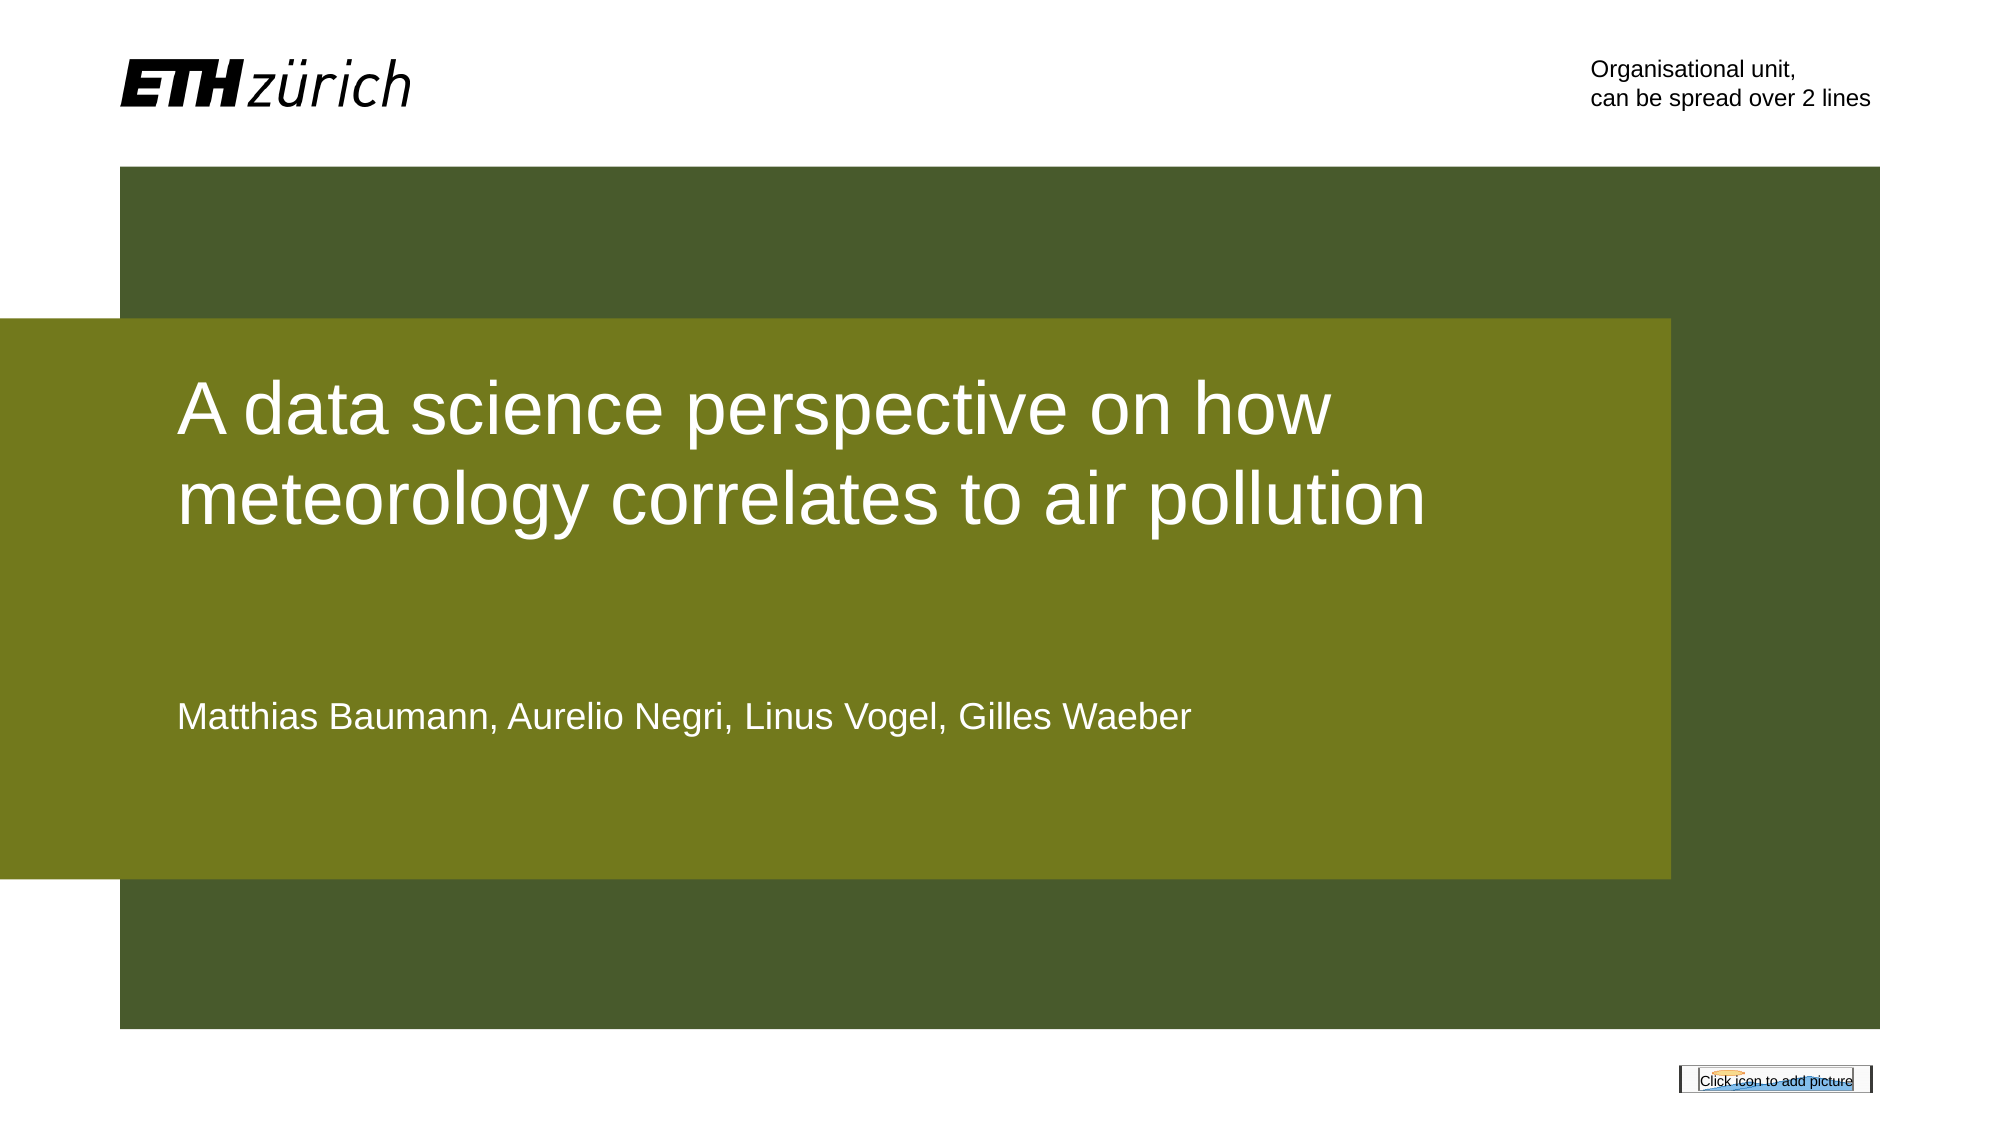

Organisational unit,
can be spread over 2 lines
# A data science perspective on how meteorology correlates to air pollution
Matthias Baumann, Aurelio Negri, Linus Vogel, Gilles Waeber